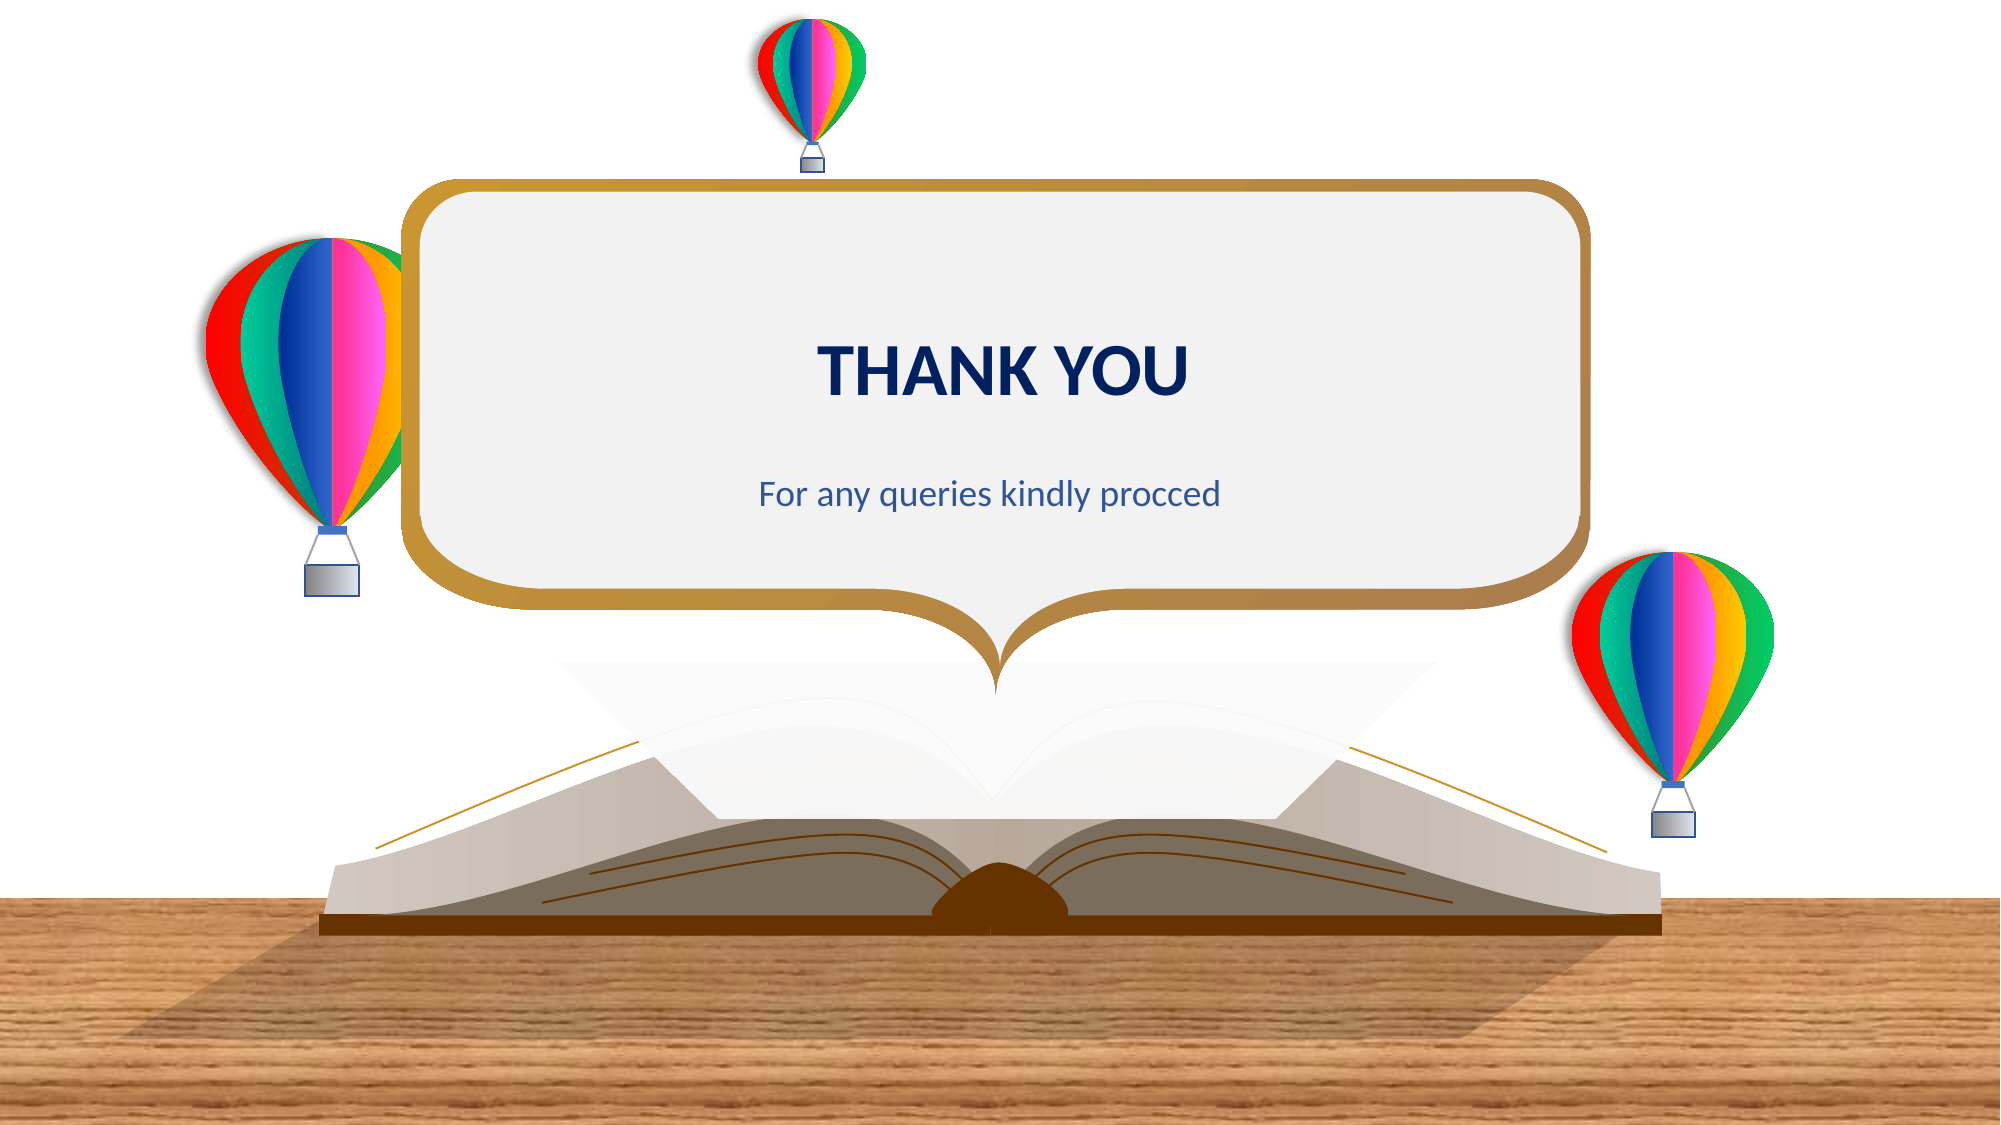

THANK YOU
For any queries kindly procced